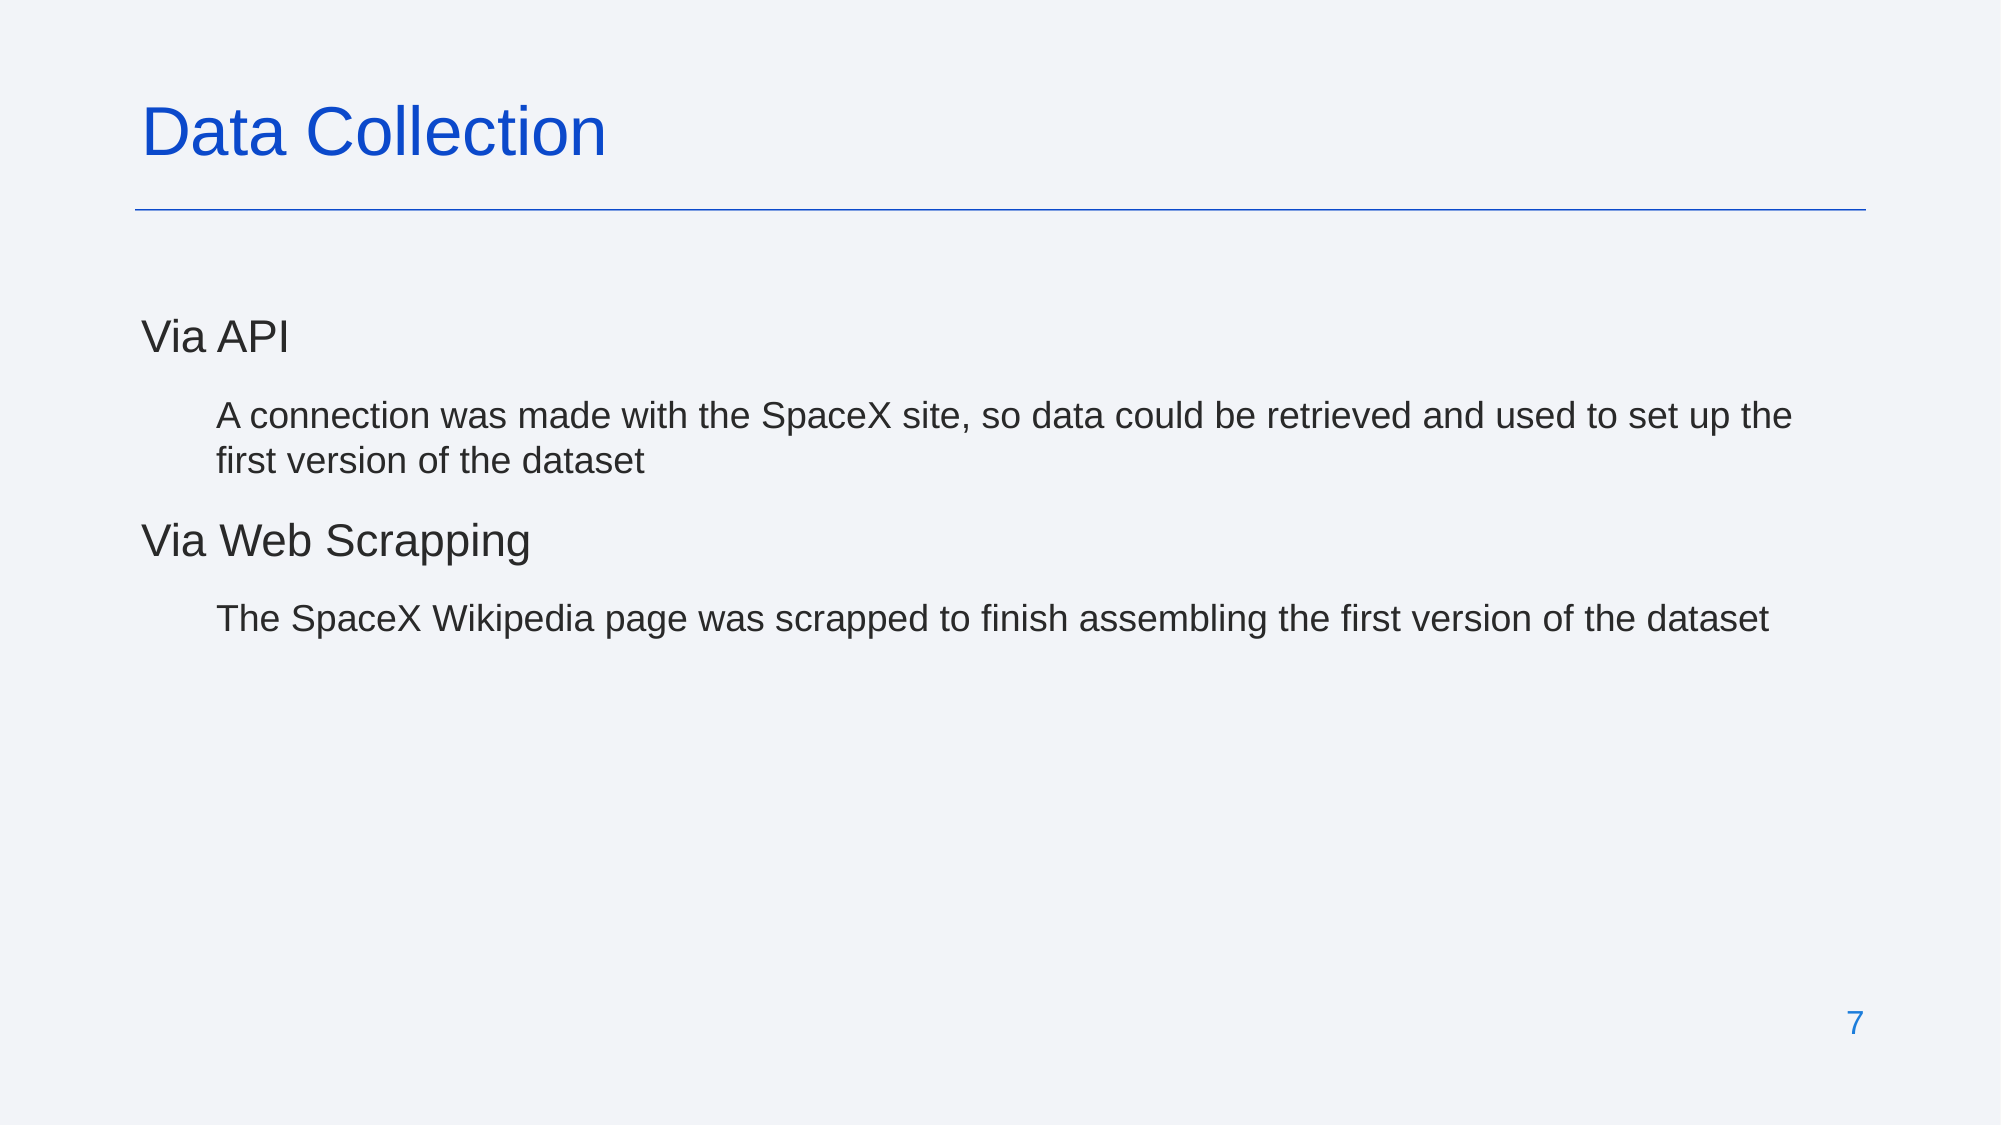

Data Collection
Via API
A connection was made with the SpaceX site, so data could be retrieved and used to set up the first version of the dataset
Via Web Scrapping
The SpaceX Wikipedia page was scrapped to finish assembling the first version of the dataset

7